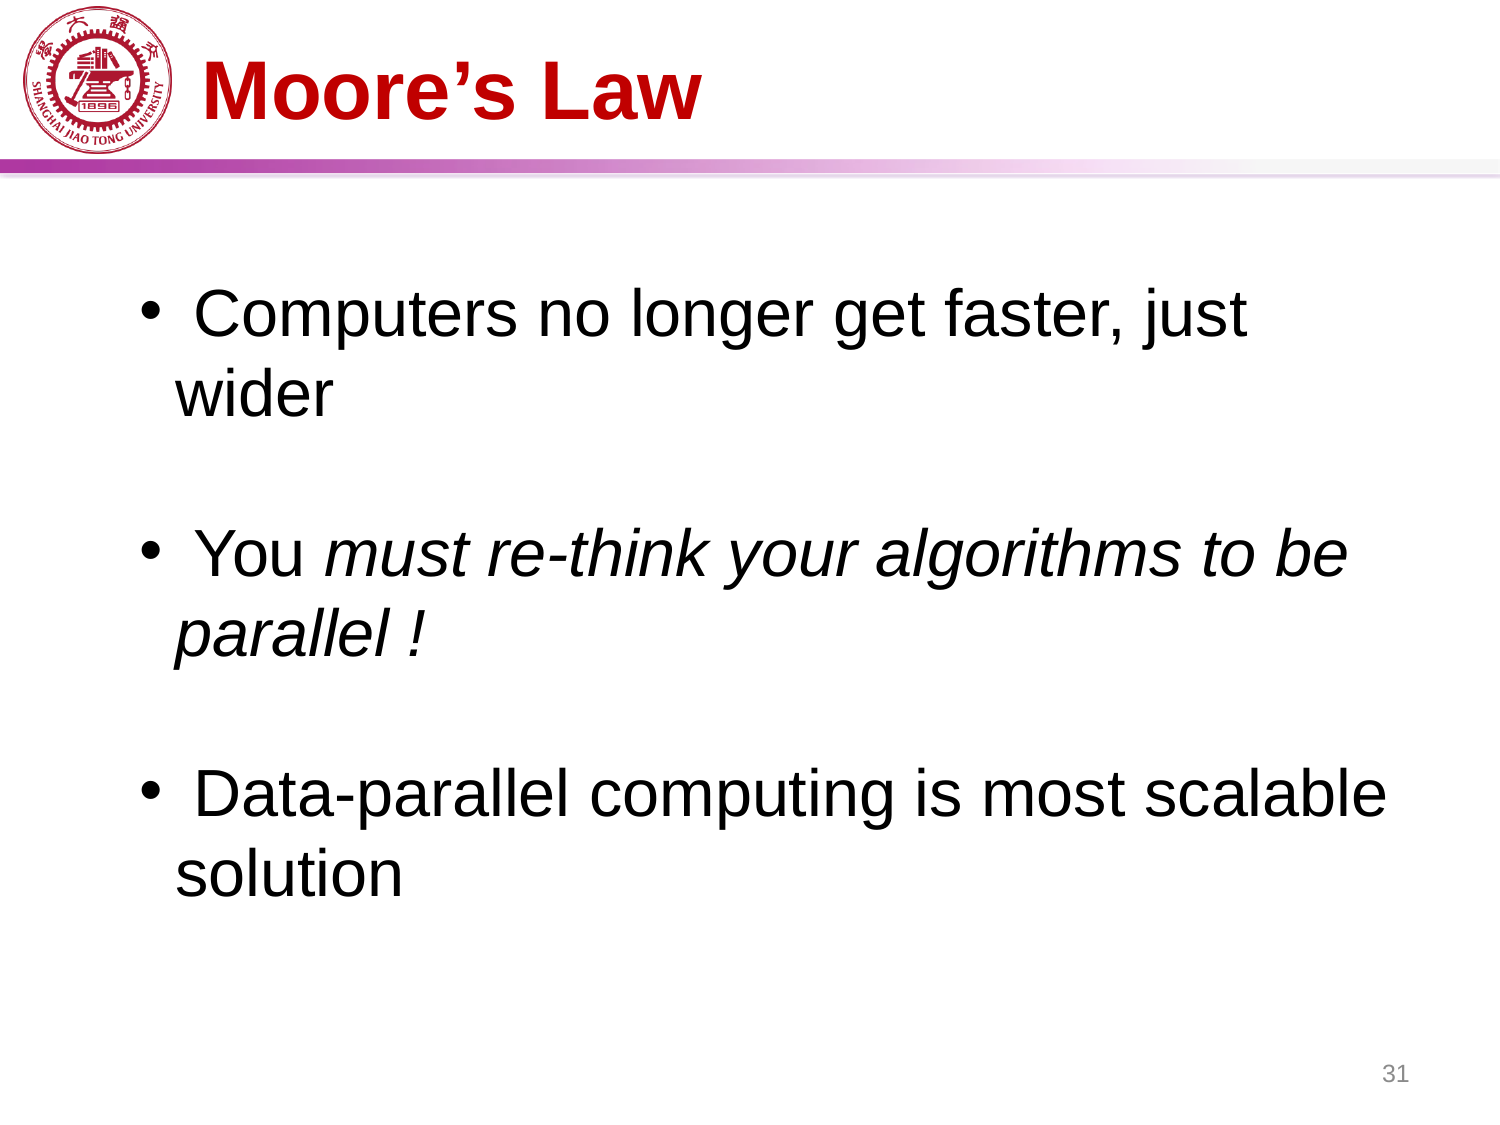

# Moore’s Law
 Computers no longer get faster, just wider

 You must re-think your algorithms to be parallel !

 Data-parallel computing is most scalable solution
31